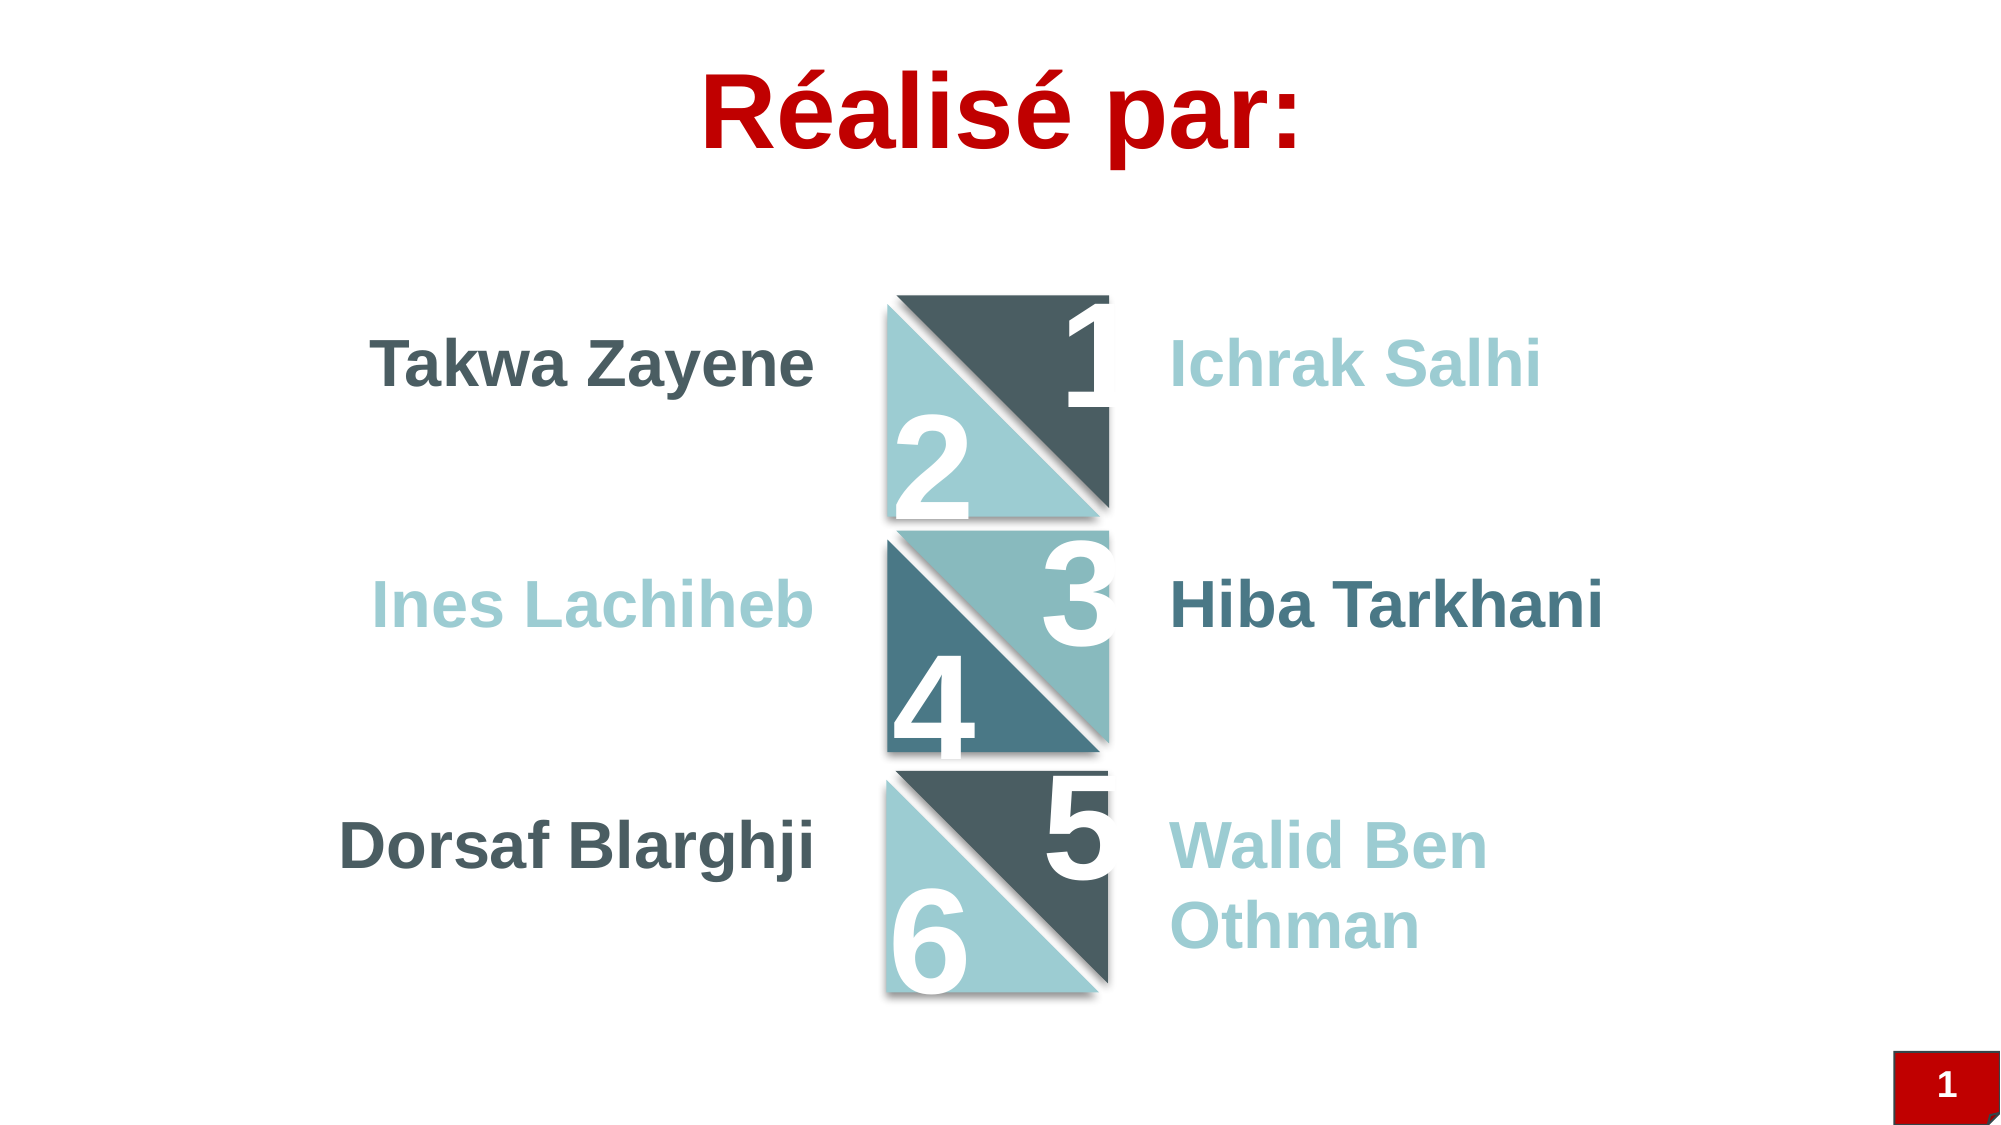

Réalisé par:
1

Takwa Zayene
Ichrak Salhi
2
3

Ines Lachiheb
Hiba Tarkhani
4
5

Dorsaf Blarghji
Walid Ben Othman
6
1